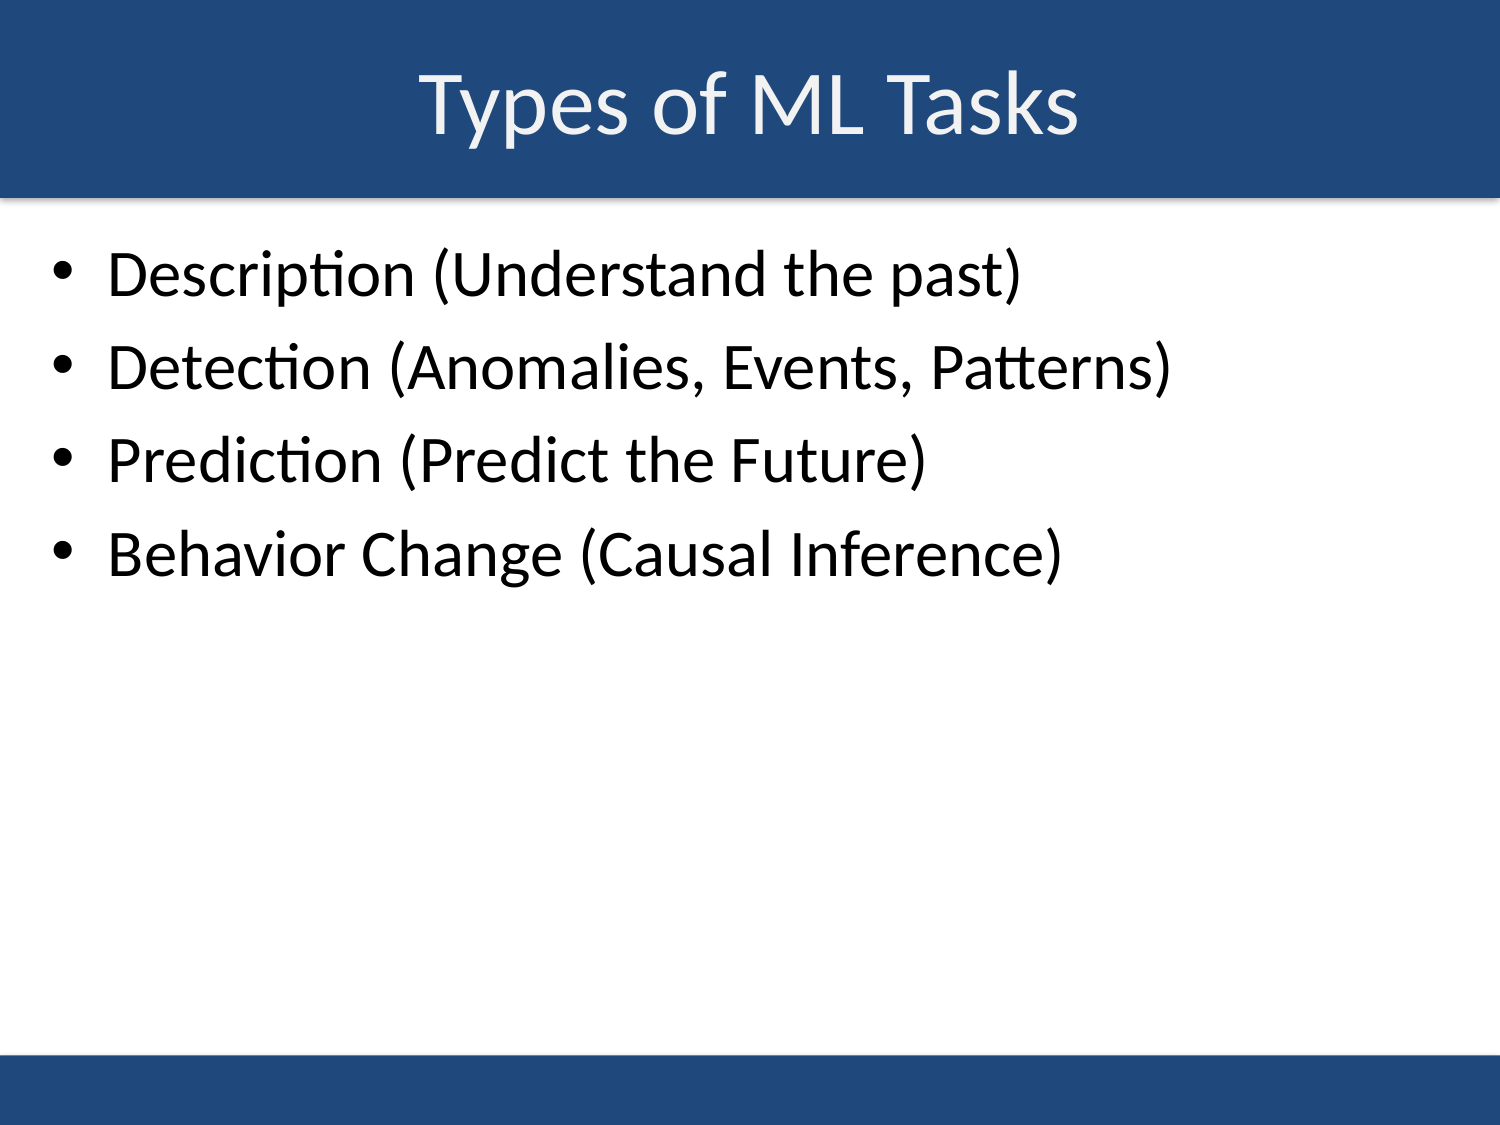

# Types of ML Tasks
Description (Understand the past)
Detection (Anomalies, Events, Patterns)
Prediction (Predict the Future)
Behavior Change (Causal Inference)